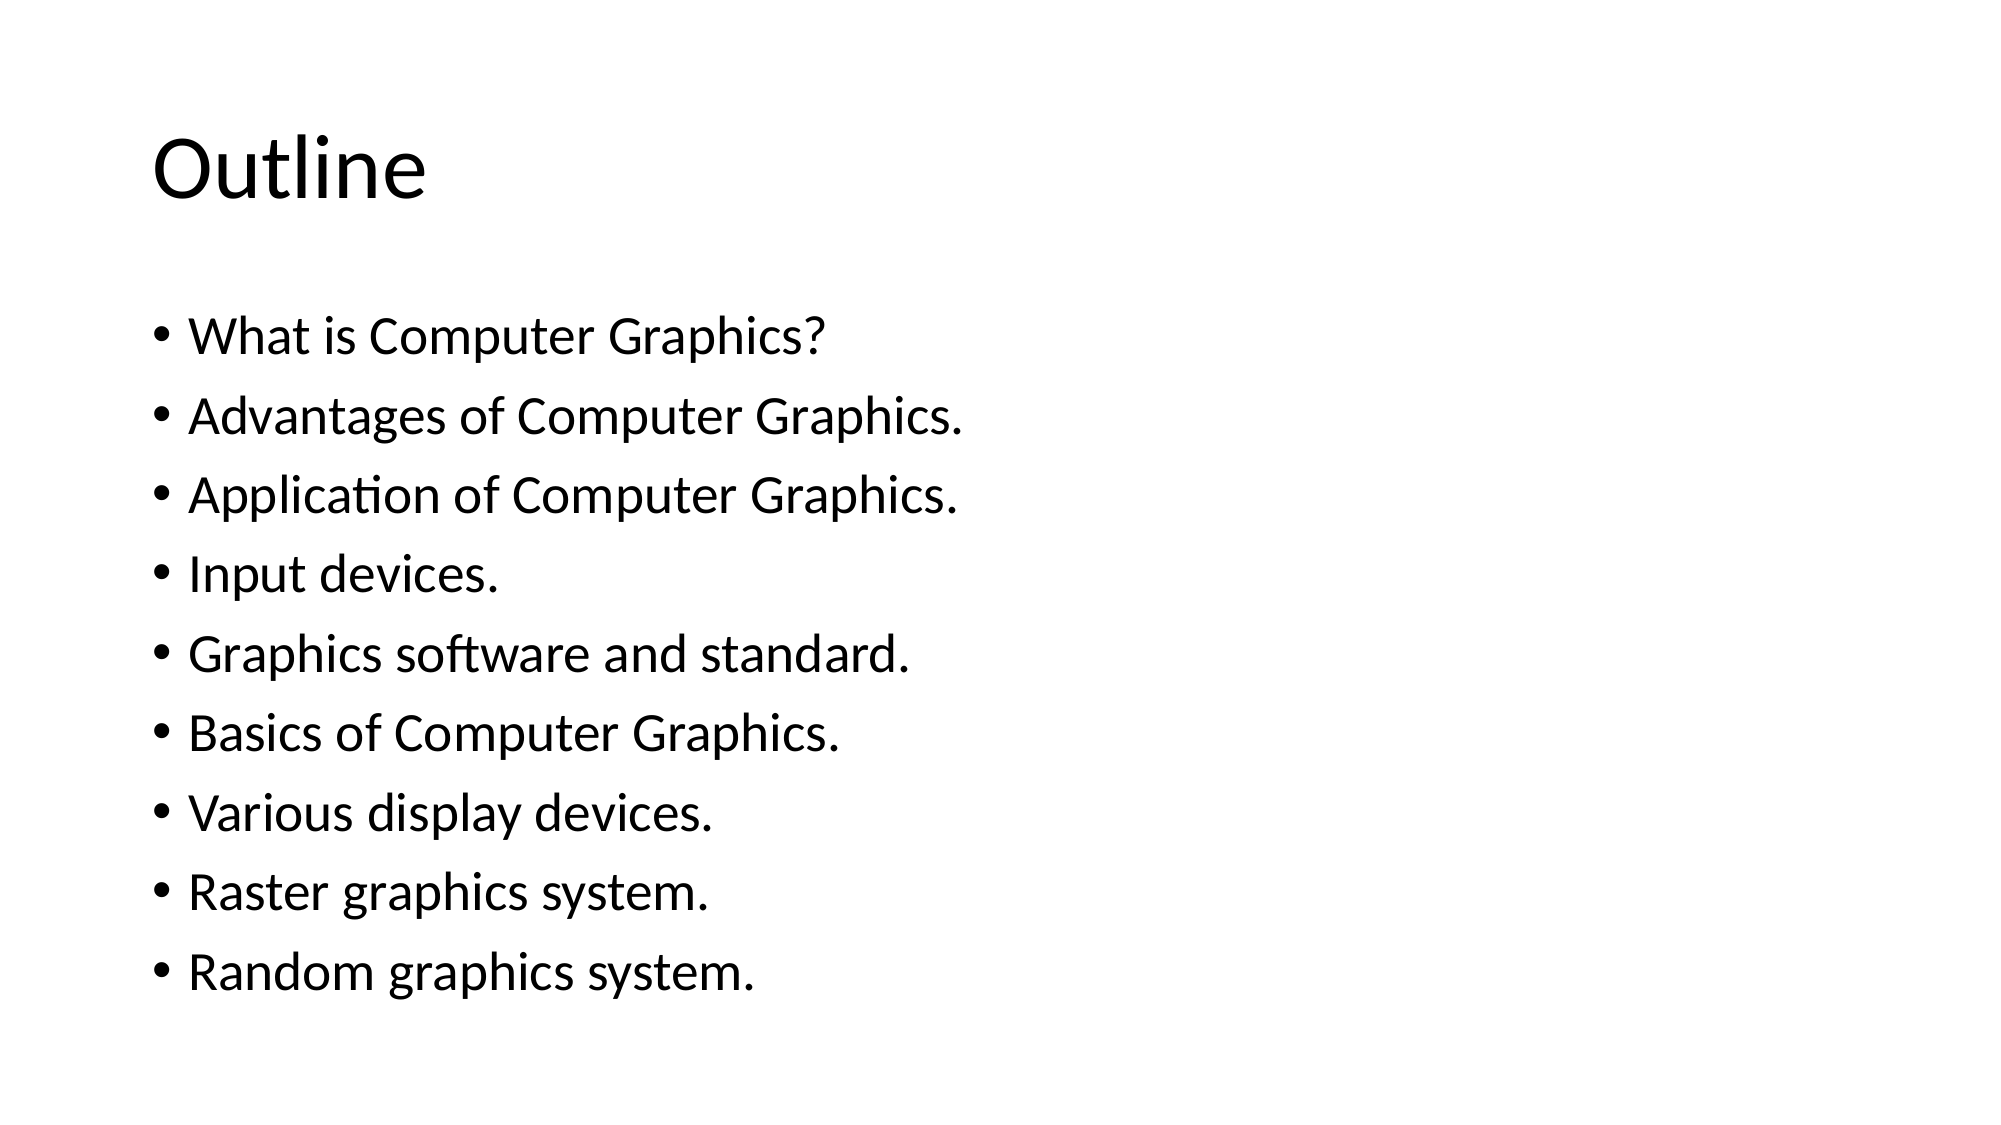

# Outline
What is Computer Graphics?
Advantages of Computer Graphics.
Application of Computer Graphics.
Input devices.
Graphics software and standard.
Basics of Computer Graphics.
Various display devices.
Raster graphics system.
Random graphics system.